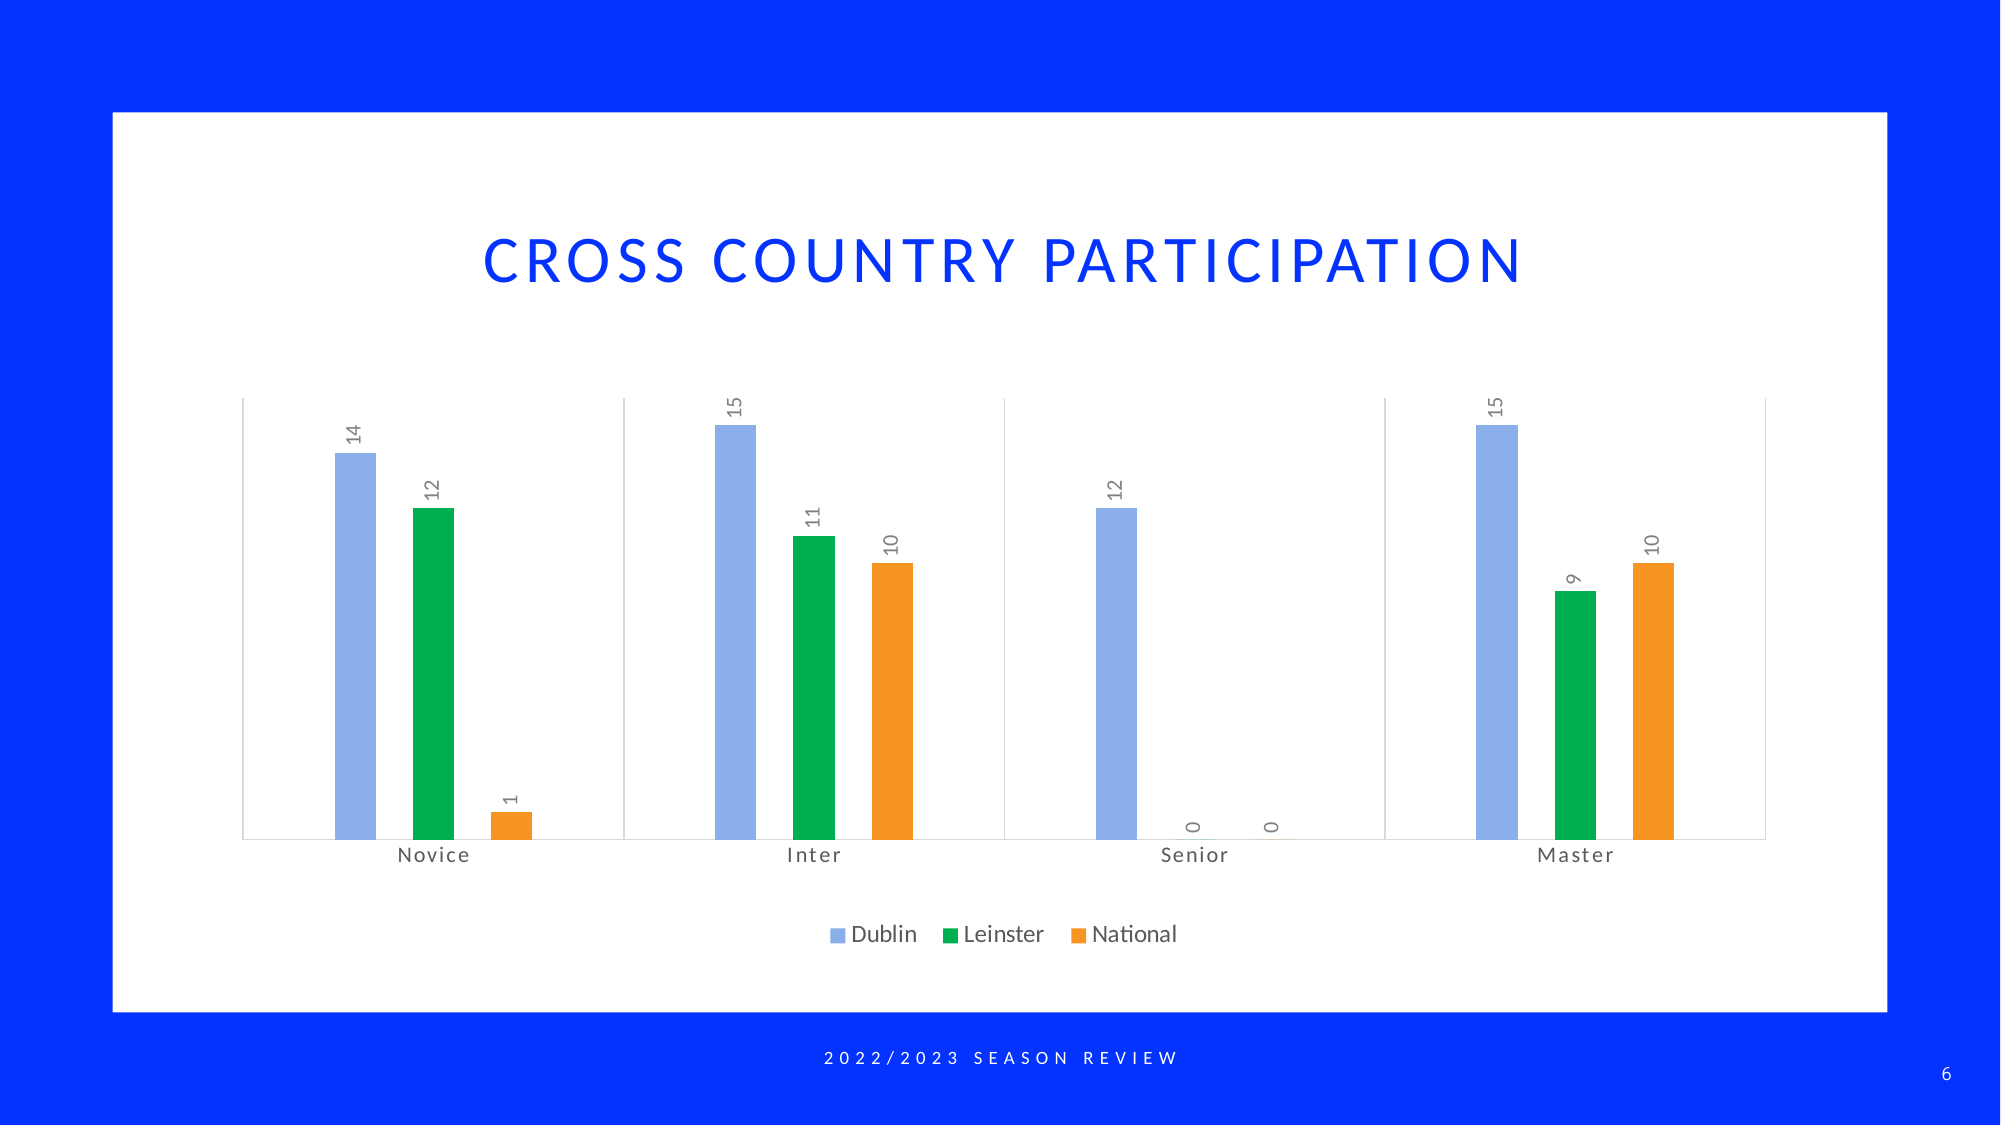

# Cross country participation

### Chart

| Category | Dublin | Leinster | National |
|---|---|---|---|
| Novice | 14.0 | 12.0 | 1.0 |
| Inter | 15.0 | 11.0 | 10.0 |
| Senior | 12.0 | 0.0 | 0.0 |
| Master | 15.0 | 9.0 | 10.0 |
2022/2023 Season Review
6